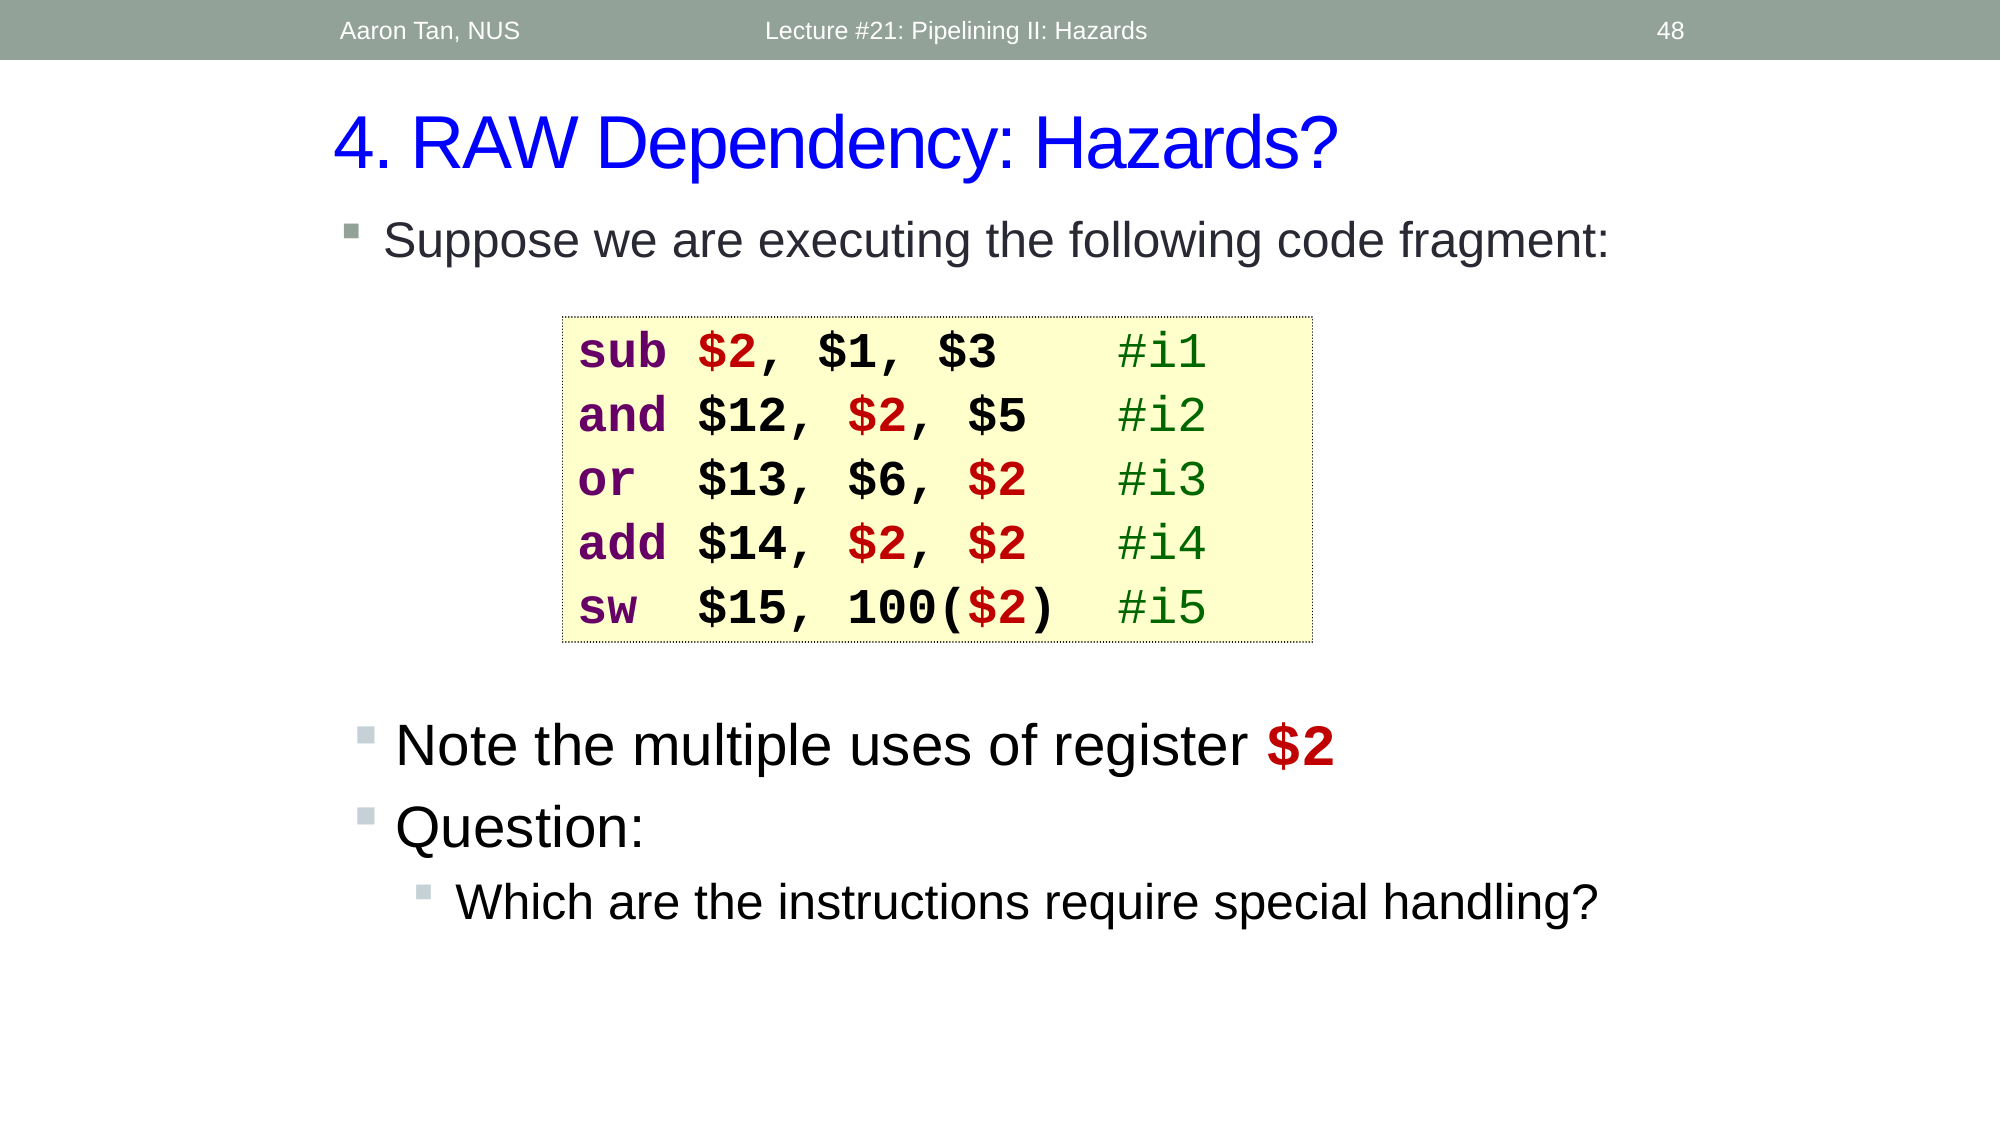

Aaron Tan, NUS
Lecture #21: Pipelining II: Hazards
48
# 4. RAW Dependency: Hazards?
Suppose we are executing the following code fragment:
sub $2, $1, $3    #i1
and $12, $2, $5   #i2
or  $13, $6, $2   #i3
add $14, $2, $2   #i4
sw  $15, 100($2)  #i5
Note the multiple uses of register $2
Question:
Which are the instructions require special handling?